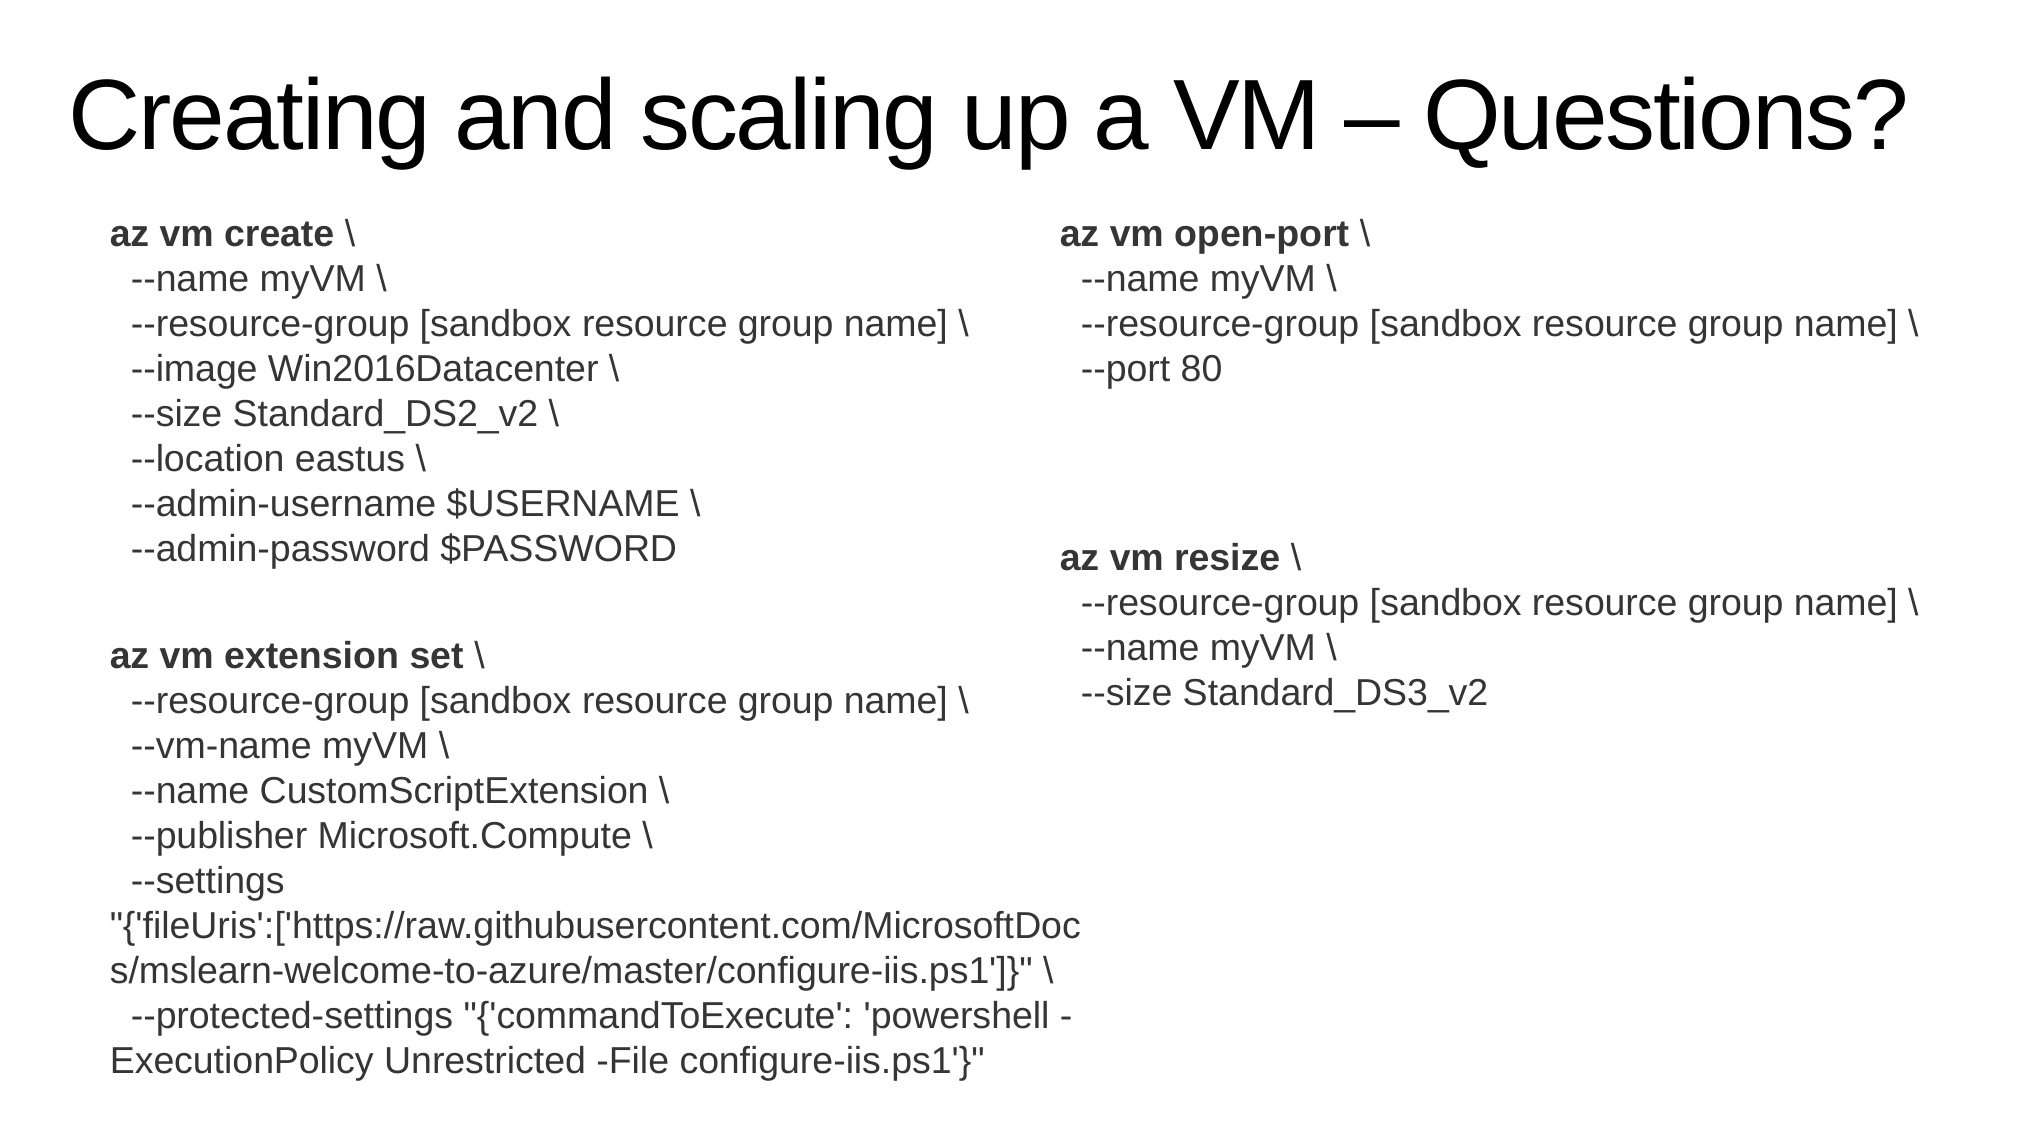

# Creating and scaling up a VM – Questions?
az vm create \
  --name myVM \
  --resource-group [sandbox resource group name] \
  --image Win2016Datacenter \
  --size Standard_DS2_v2 \
  --location eastus \
  --admin-username $USERNAME \
  --admin-password $PASSWORD
az vm open-port \
  --name myVM \
  --resource-group [sandbox resource group name] \
  --port 80
az vm resize \
  --resource-group [sandbox resource group name] \
  --name myVM \
  --size Standard_DS3_v2
az vm extension set \
  --resource-group [sandbox resource group name] \
  --vm-name myVM \
  --name CustomScriptExtension \
  --publisher Microsoft.Compute \
  --settings "{'fileUris':['https://raw.githubusercontent.com/MicrosoftDocs/mslearn-welcome-to-azure/master/configure-iis.ps1']}" \
  --protected-settings "{'commandToExecute': 'powershell -ExecutionPolicy Unrestricted -File configure-iis.ps1'}"